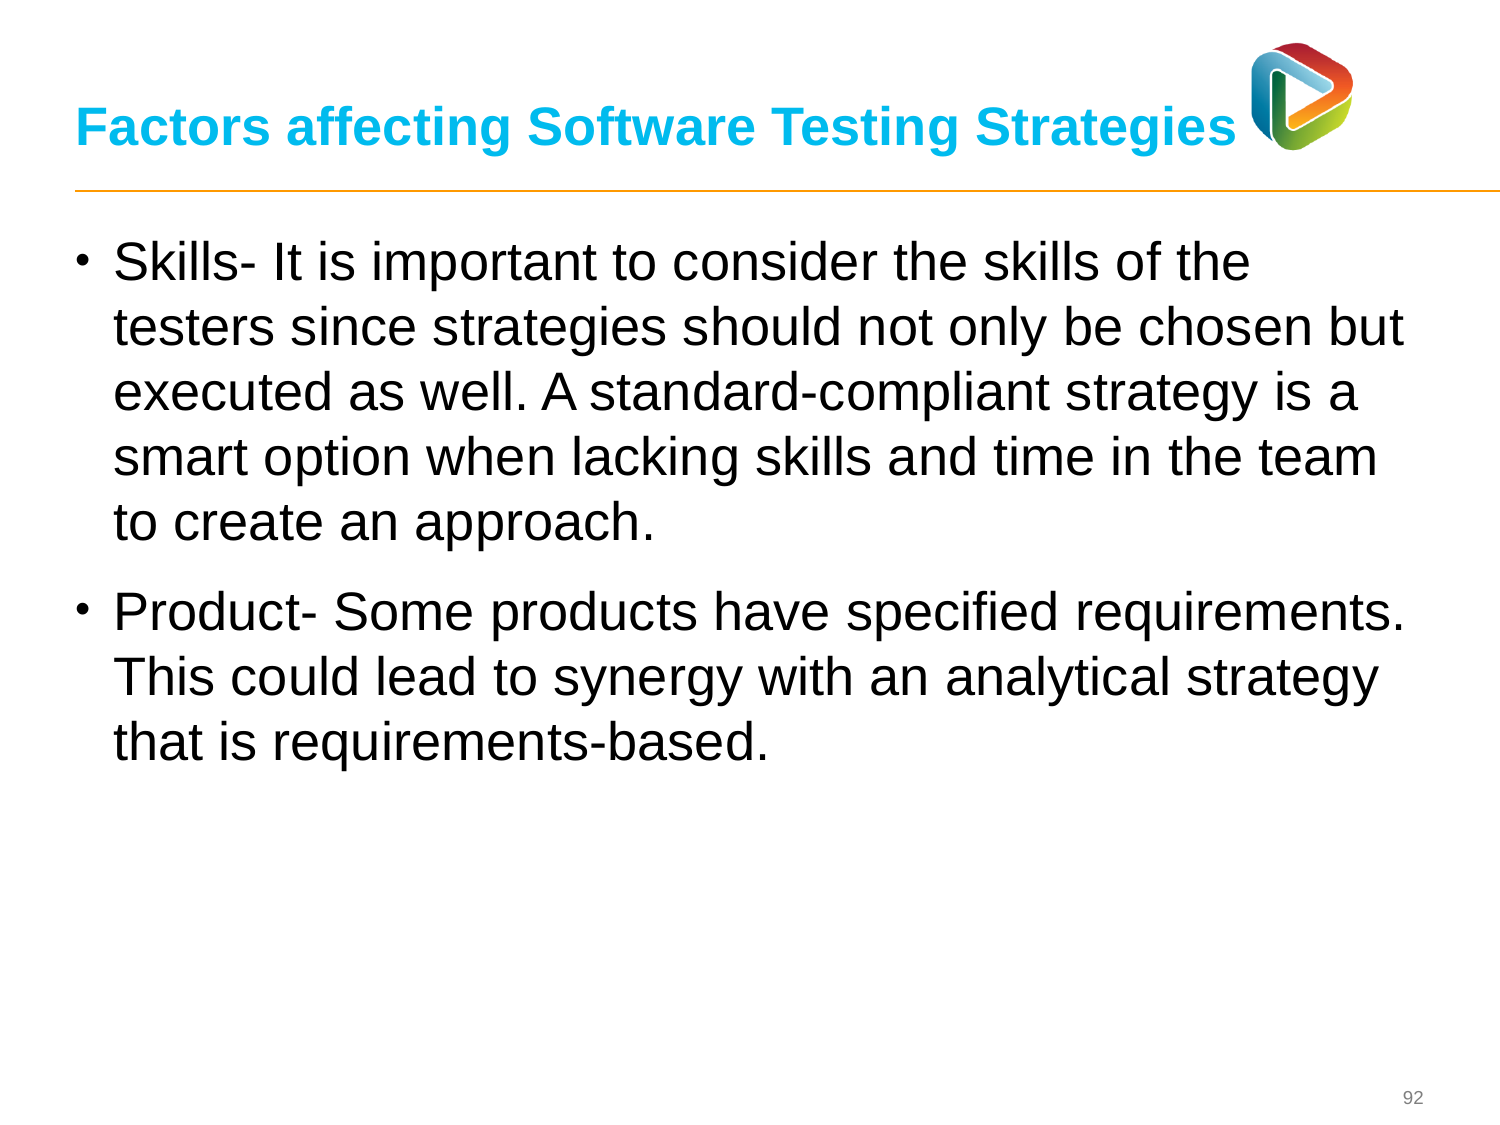

# Factors affecting Software Testing Strategies
Skills- It is important to consider the skills of the testers since strategies should not only be chosen but executed as well. A standard-compliant strategy is a smart option when lacking skills and time in the team to create an approach.
Product- Some products have specified requirements. This could lead to synergy with an analytical strategy that is requirements-based.